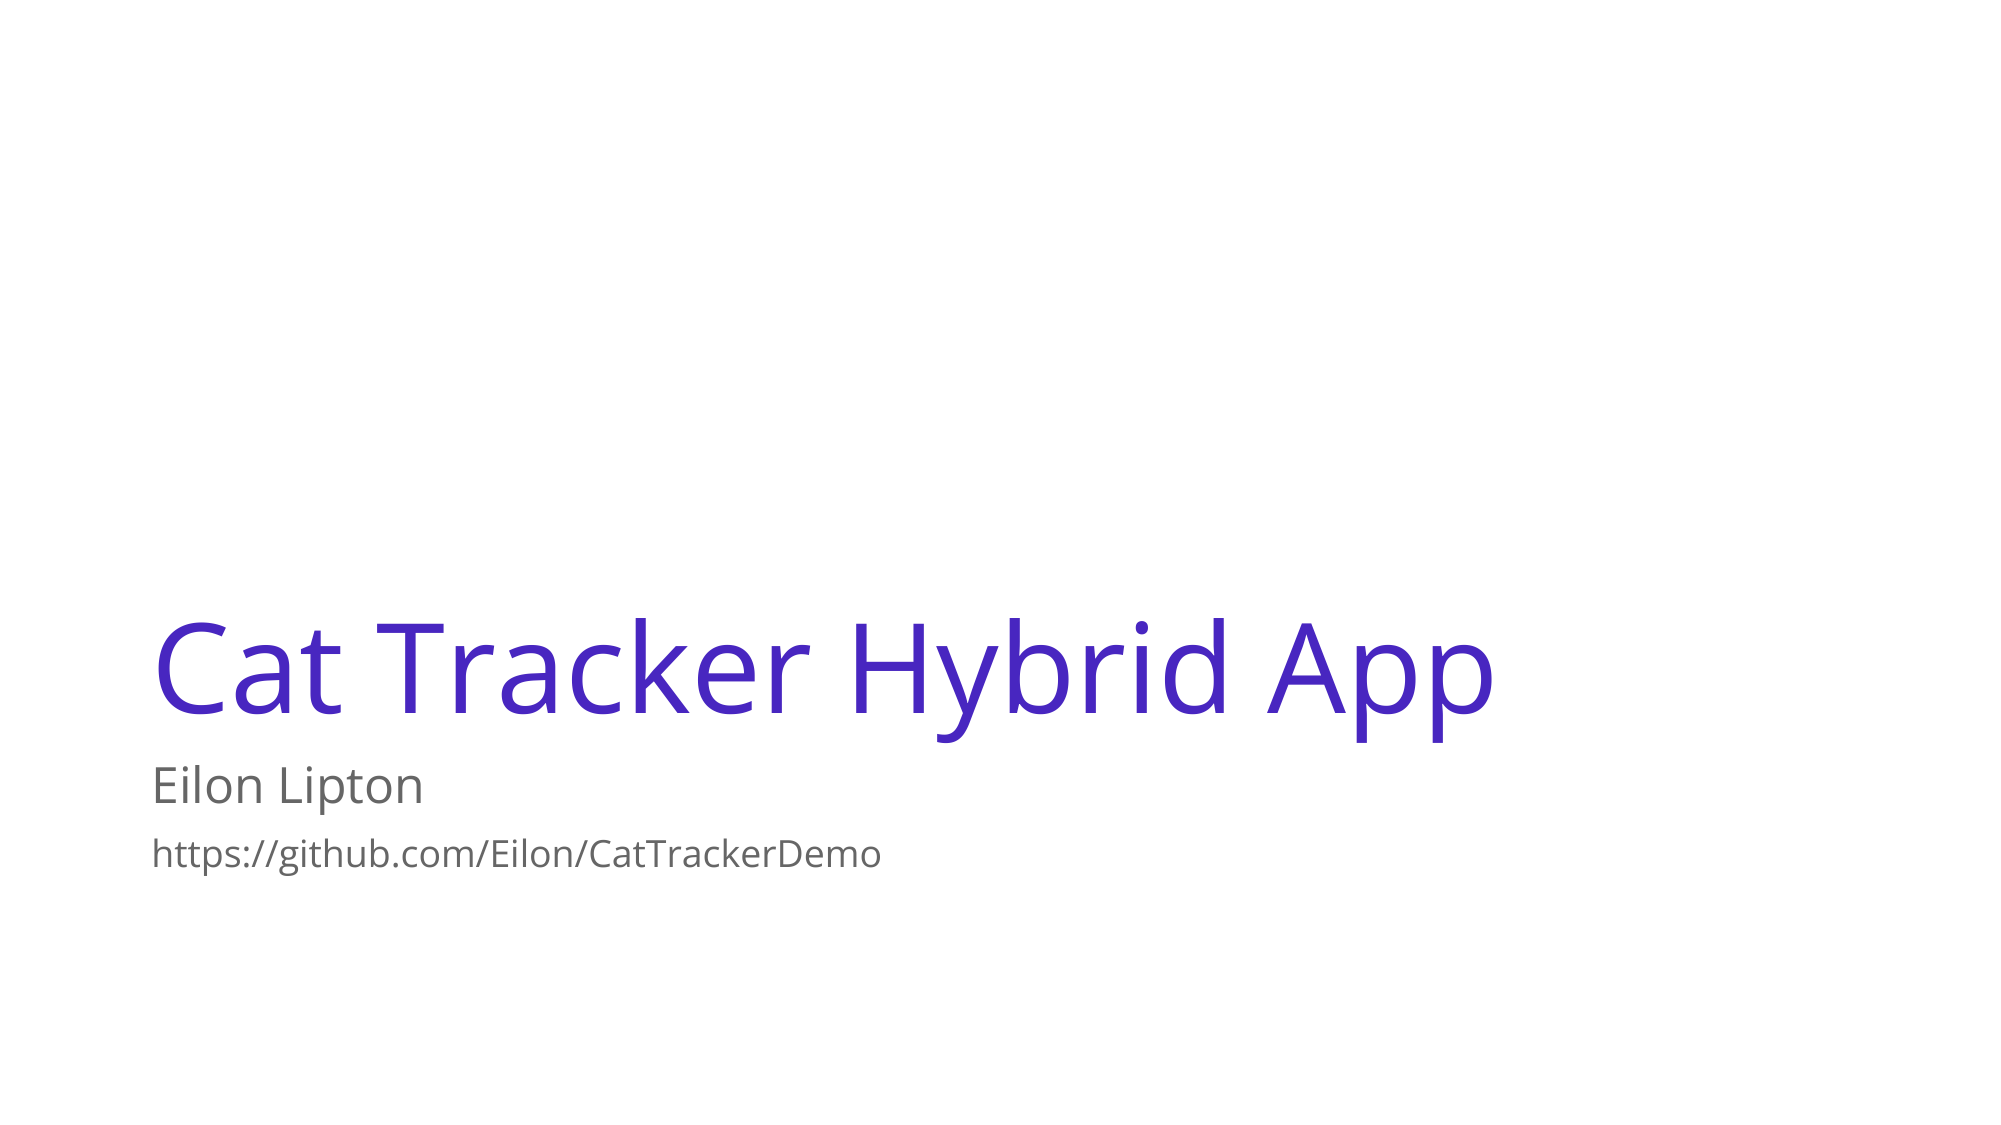

# Cat Tracker Hybrid App
Eilon Lipton
https://github.com/Eilon/CatTrackerDemo